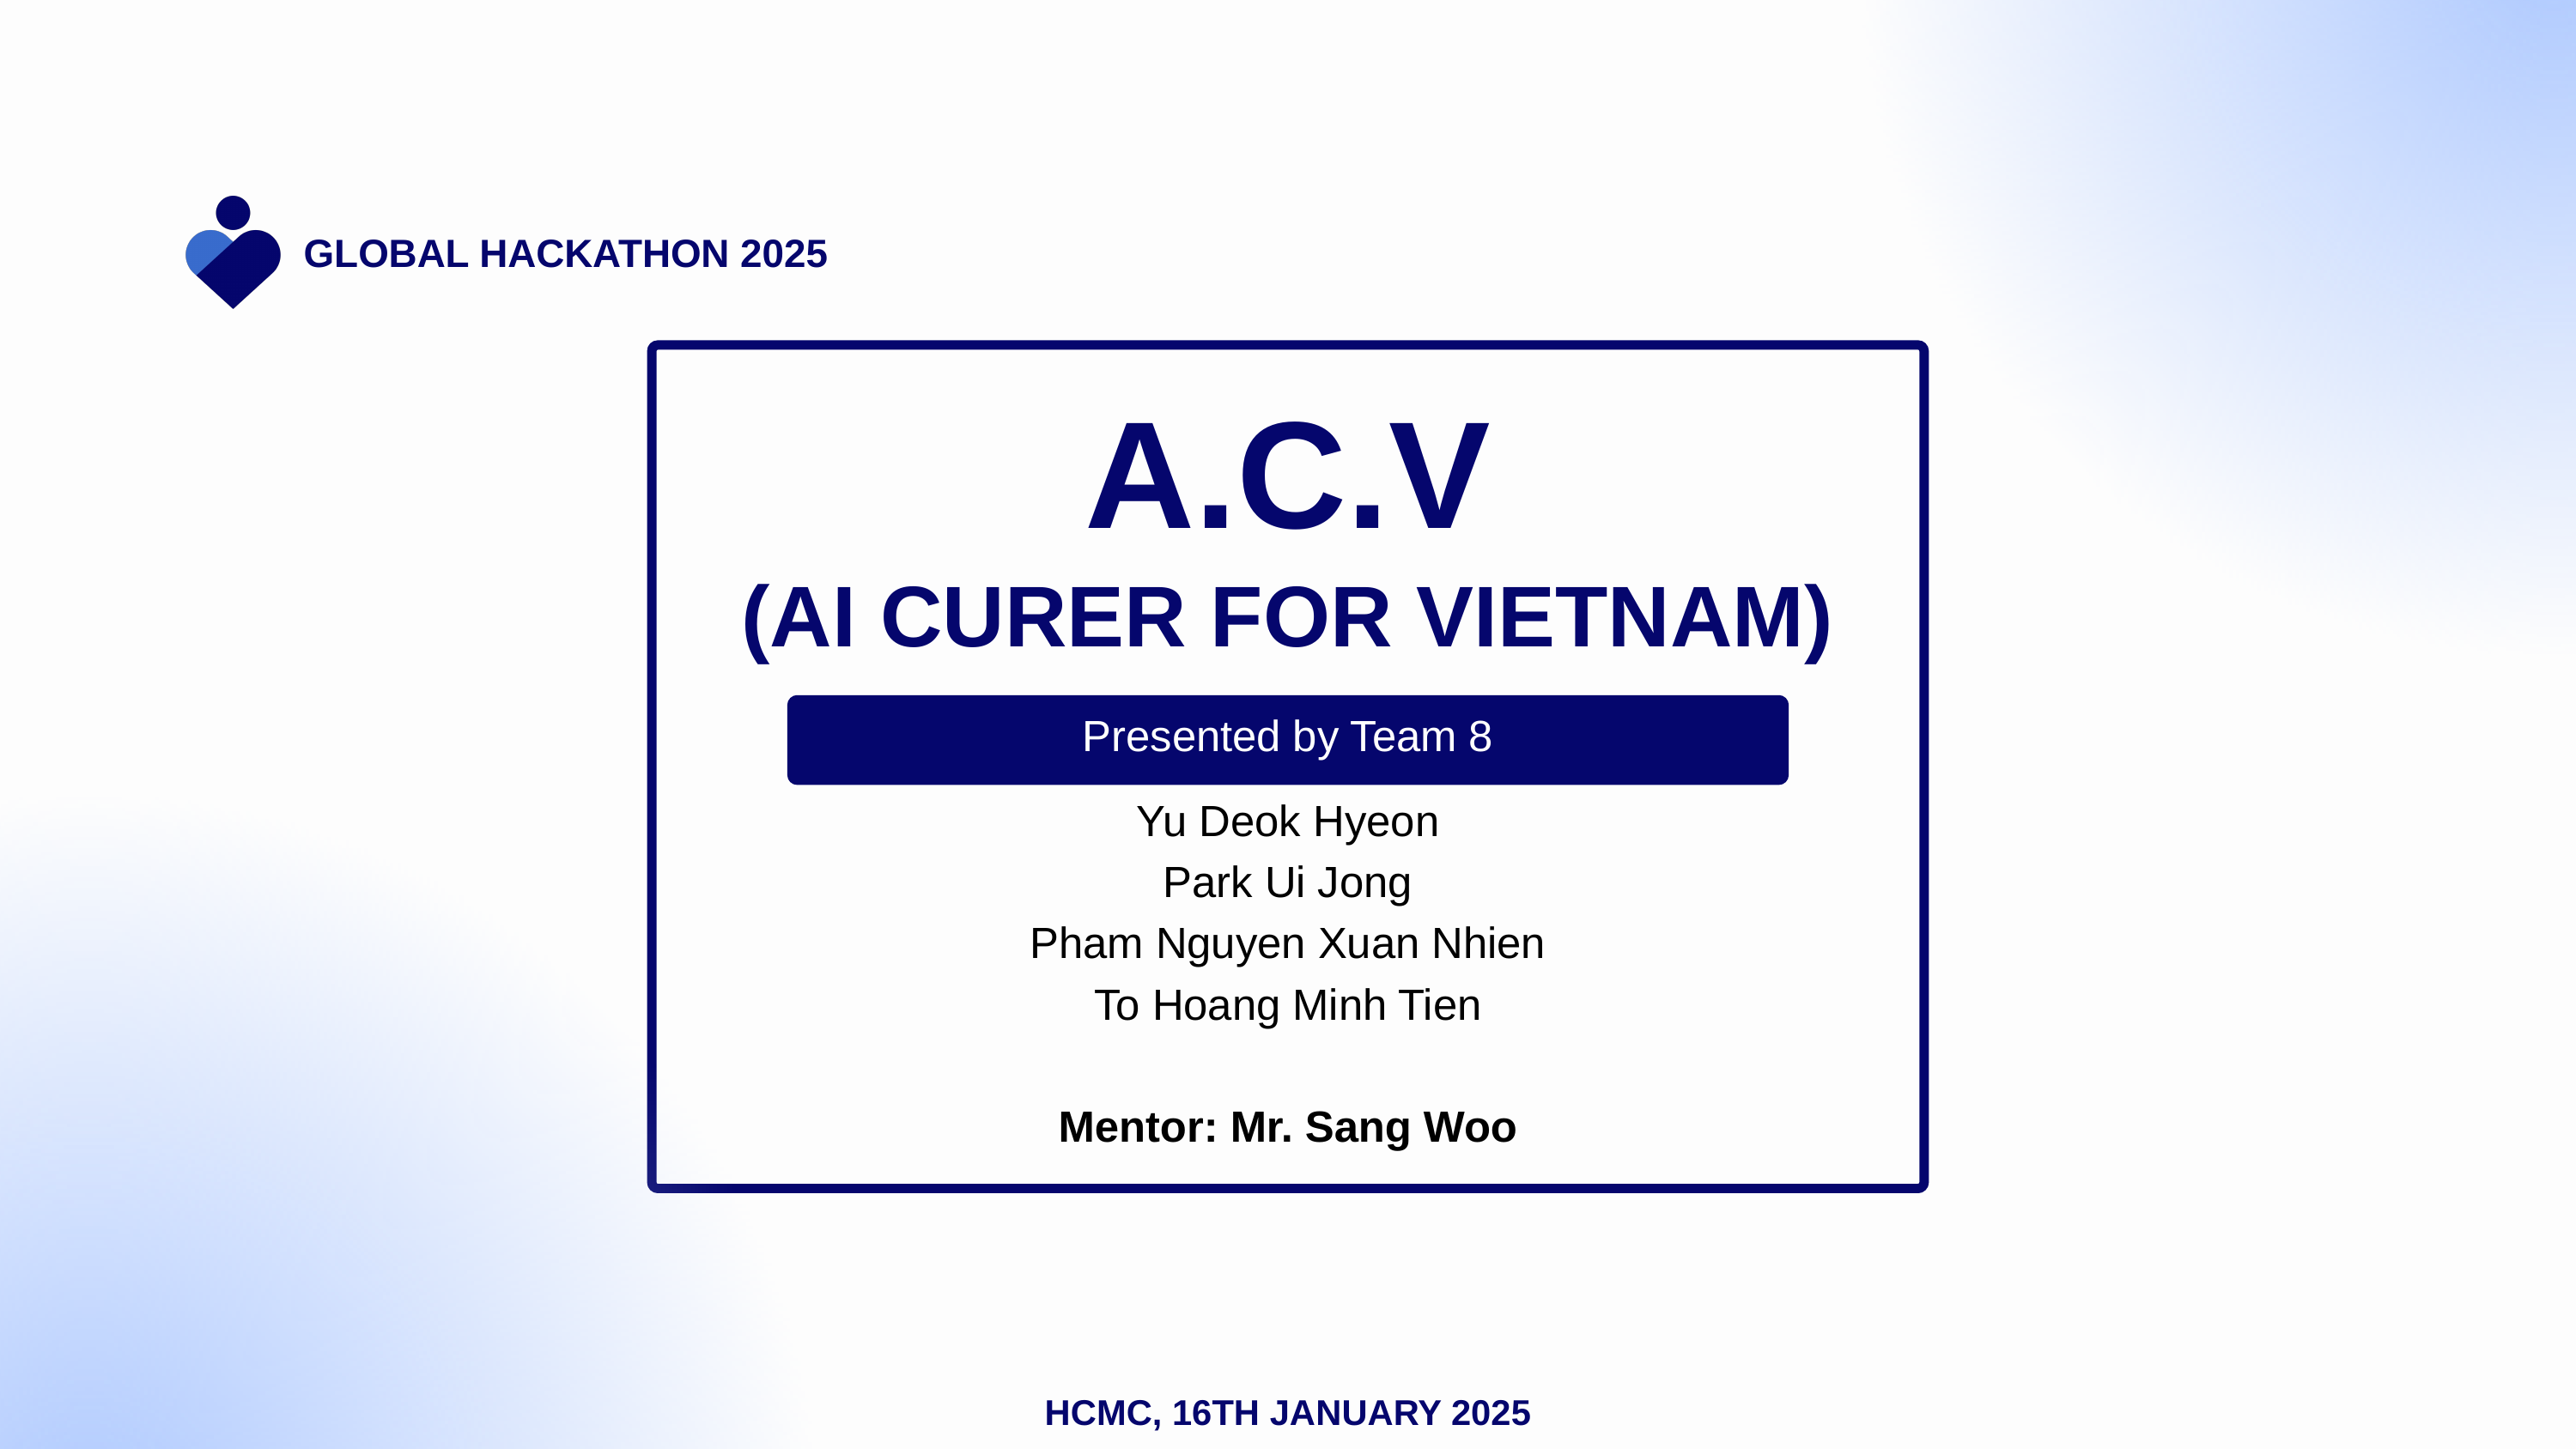

GLOBAL HACKATHON 2025

A.C.V
(AI CURER FOR VIETNAM)

Presented by Team 8

Yu Deok Hyeon
Park Ui Jong
Pham Nguyen Xuan Nhien
To Hoang Minh Tien

Mentor: Mr. Sang Woo
HCMC, 16TH JANUARY 2025